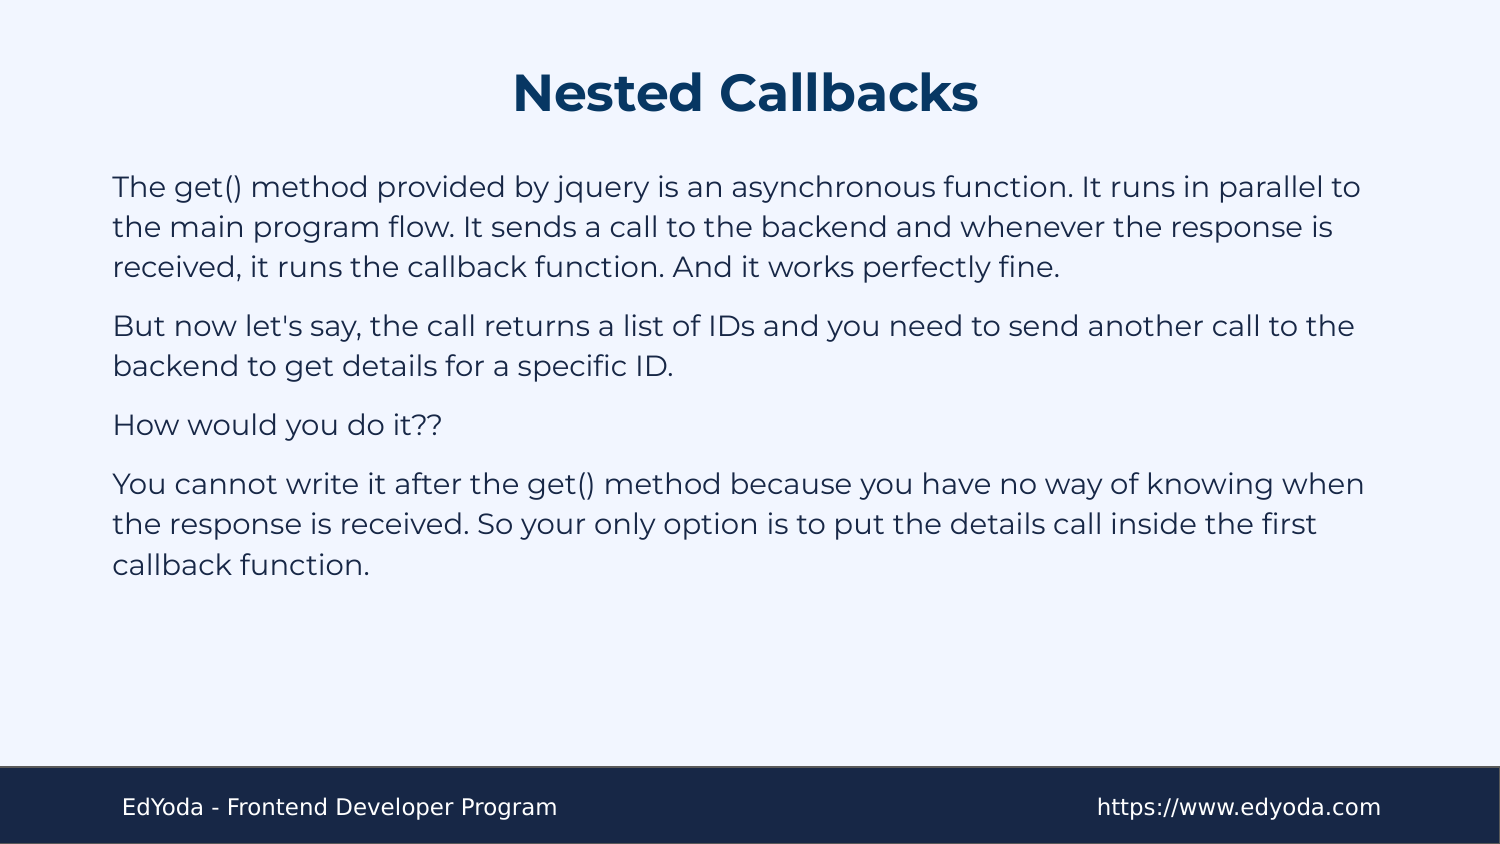

# Nested Callbacks
The get() method provided by jquery is an asynchronous function. It runs in parallel to the main program flow. It sends a call to the backend and whenever the response is received, it runs the callback function. And it works perfectly fine.
But now let's say, the call returns a list of IDs and you need to send another call to the backend to get details for a specific ID.
How would you do it??
You cannot write it after the get() method because you have no way of knowing when the response is received. So your only option is to put the details call inside the first callback function.

EdYoda - Frontend Developer Program
https://www.edyoda.com